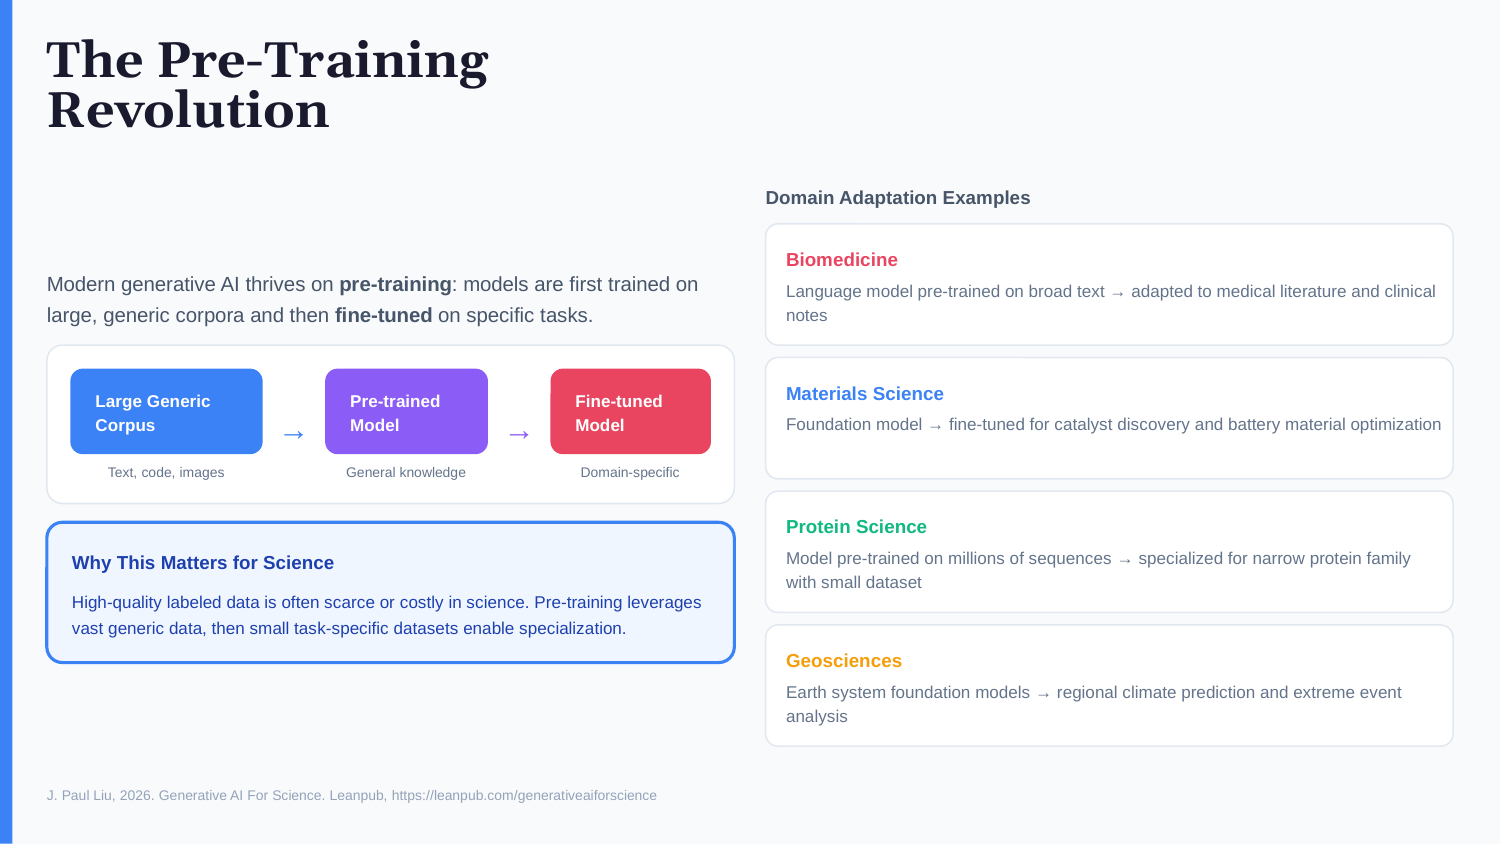

The Pre-Training Revolution
Domain Adaptation Examples

Biomedicine
Modern generative AI thrives on pre-training: models are first trained on large, generic corpora and then fine-tuned on specific tasks.
Language model pre-trained on broad text → adapted to medical literature and clinical notes

Materials Science
Large Generic Corpus
Pre-trained Model
Fine-tuned Model
→
→
Foundation model → fine-tuned for catalyst discovery and battery material optimization
Text, code, images
General knowledge
Domain-specific

Protein Science

Model pre-trained on millions of sequences → specialized for narrow protein family with small dataset
Why This Matters for Science
High-quality labeled data is often scarce or costly in science. Pre-training leverages vast generic data, then small task-specific datasets enable specialization.

Geosciences
Earth system foundation models → regional climate prediction and extreme event analysis
J. Paul Liu, 2026. Generative AI For Science. Leanpub, https://leanpub.com/generativeaiforscience